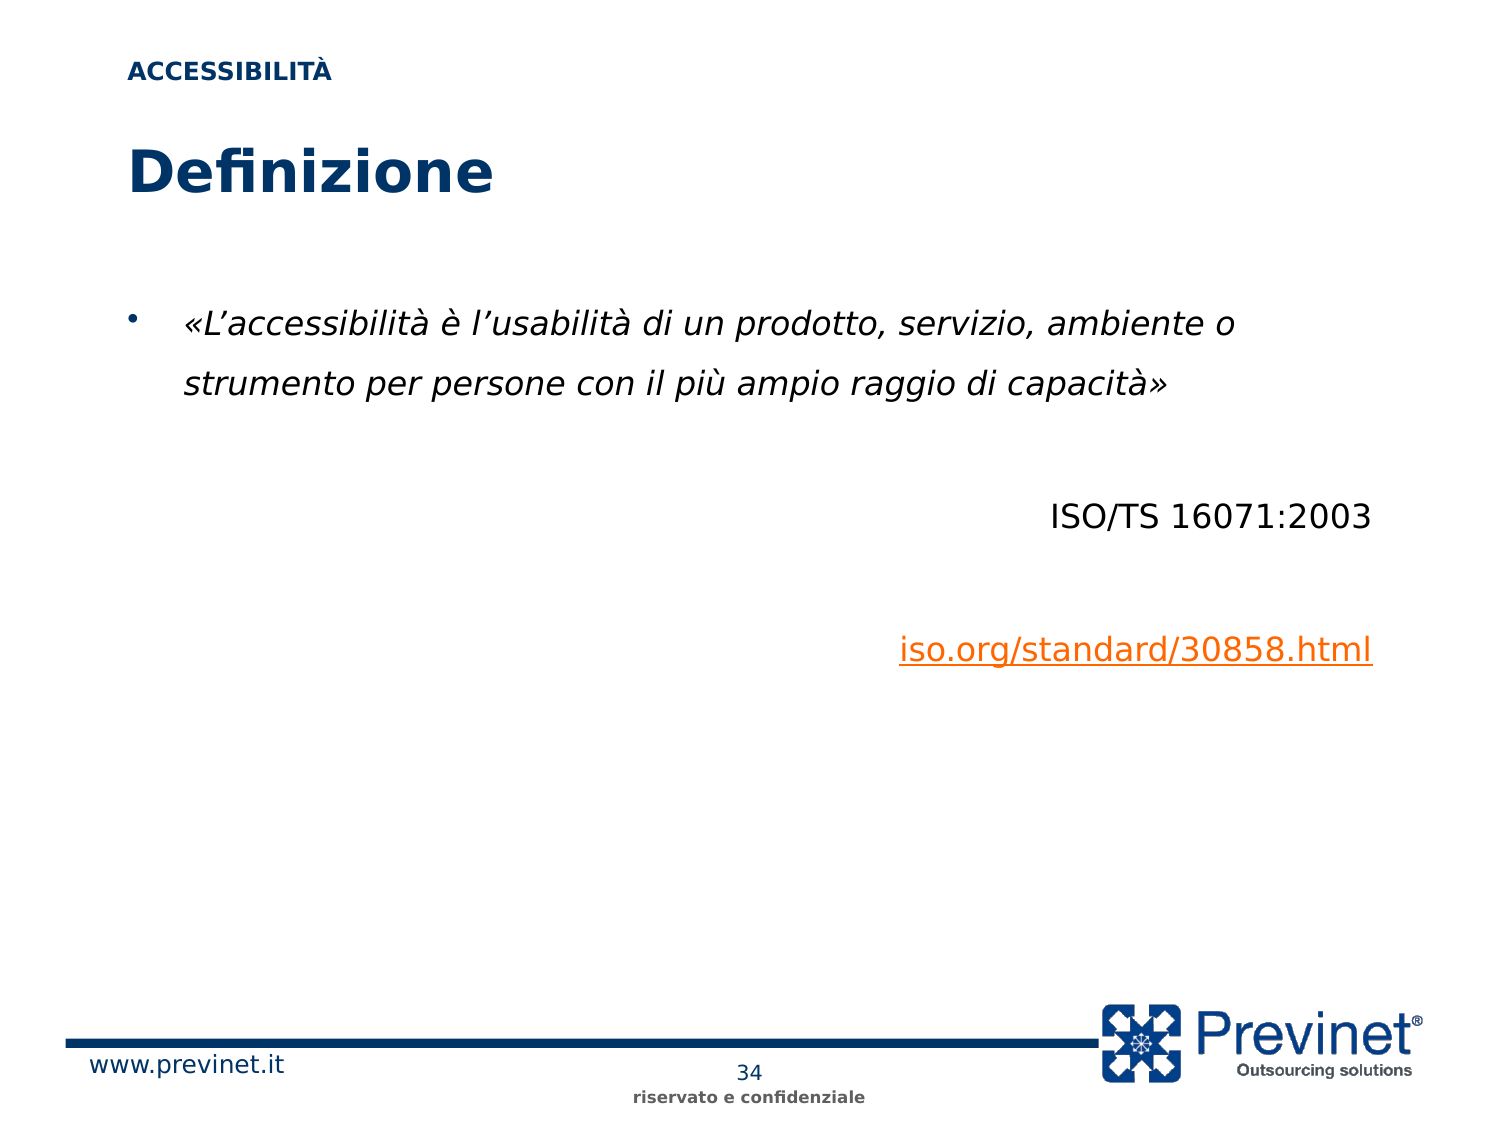

Accessibilità
# Definizione
«L’accessibilità è l’usabilità di un prodotto, servizio, ambiente o strumento per persone con il più ampio raggio di capacità»

ISO/TS 16071:2003

iso.org/standard/30858.html